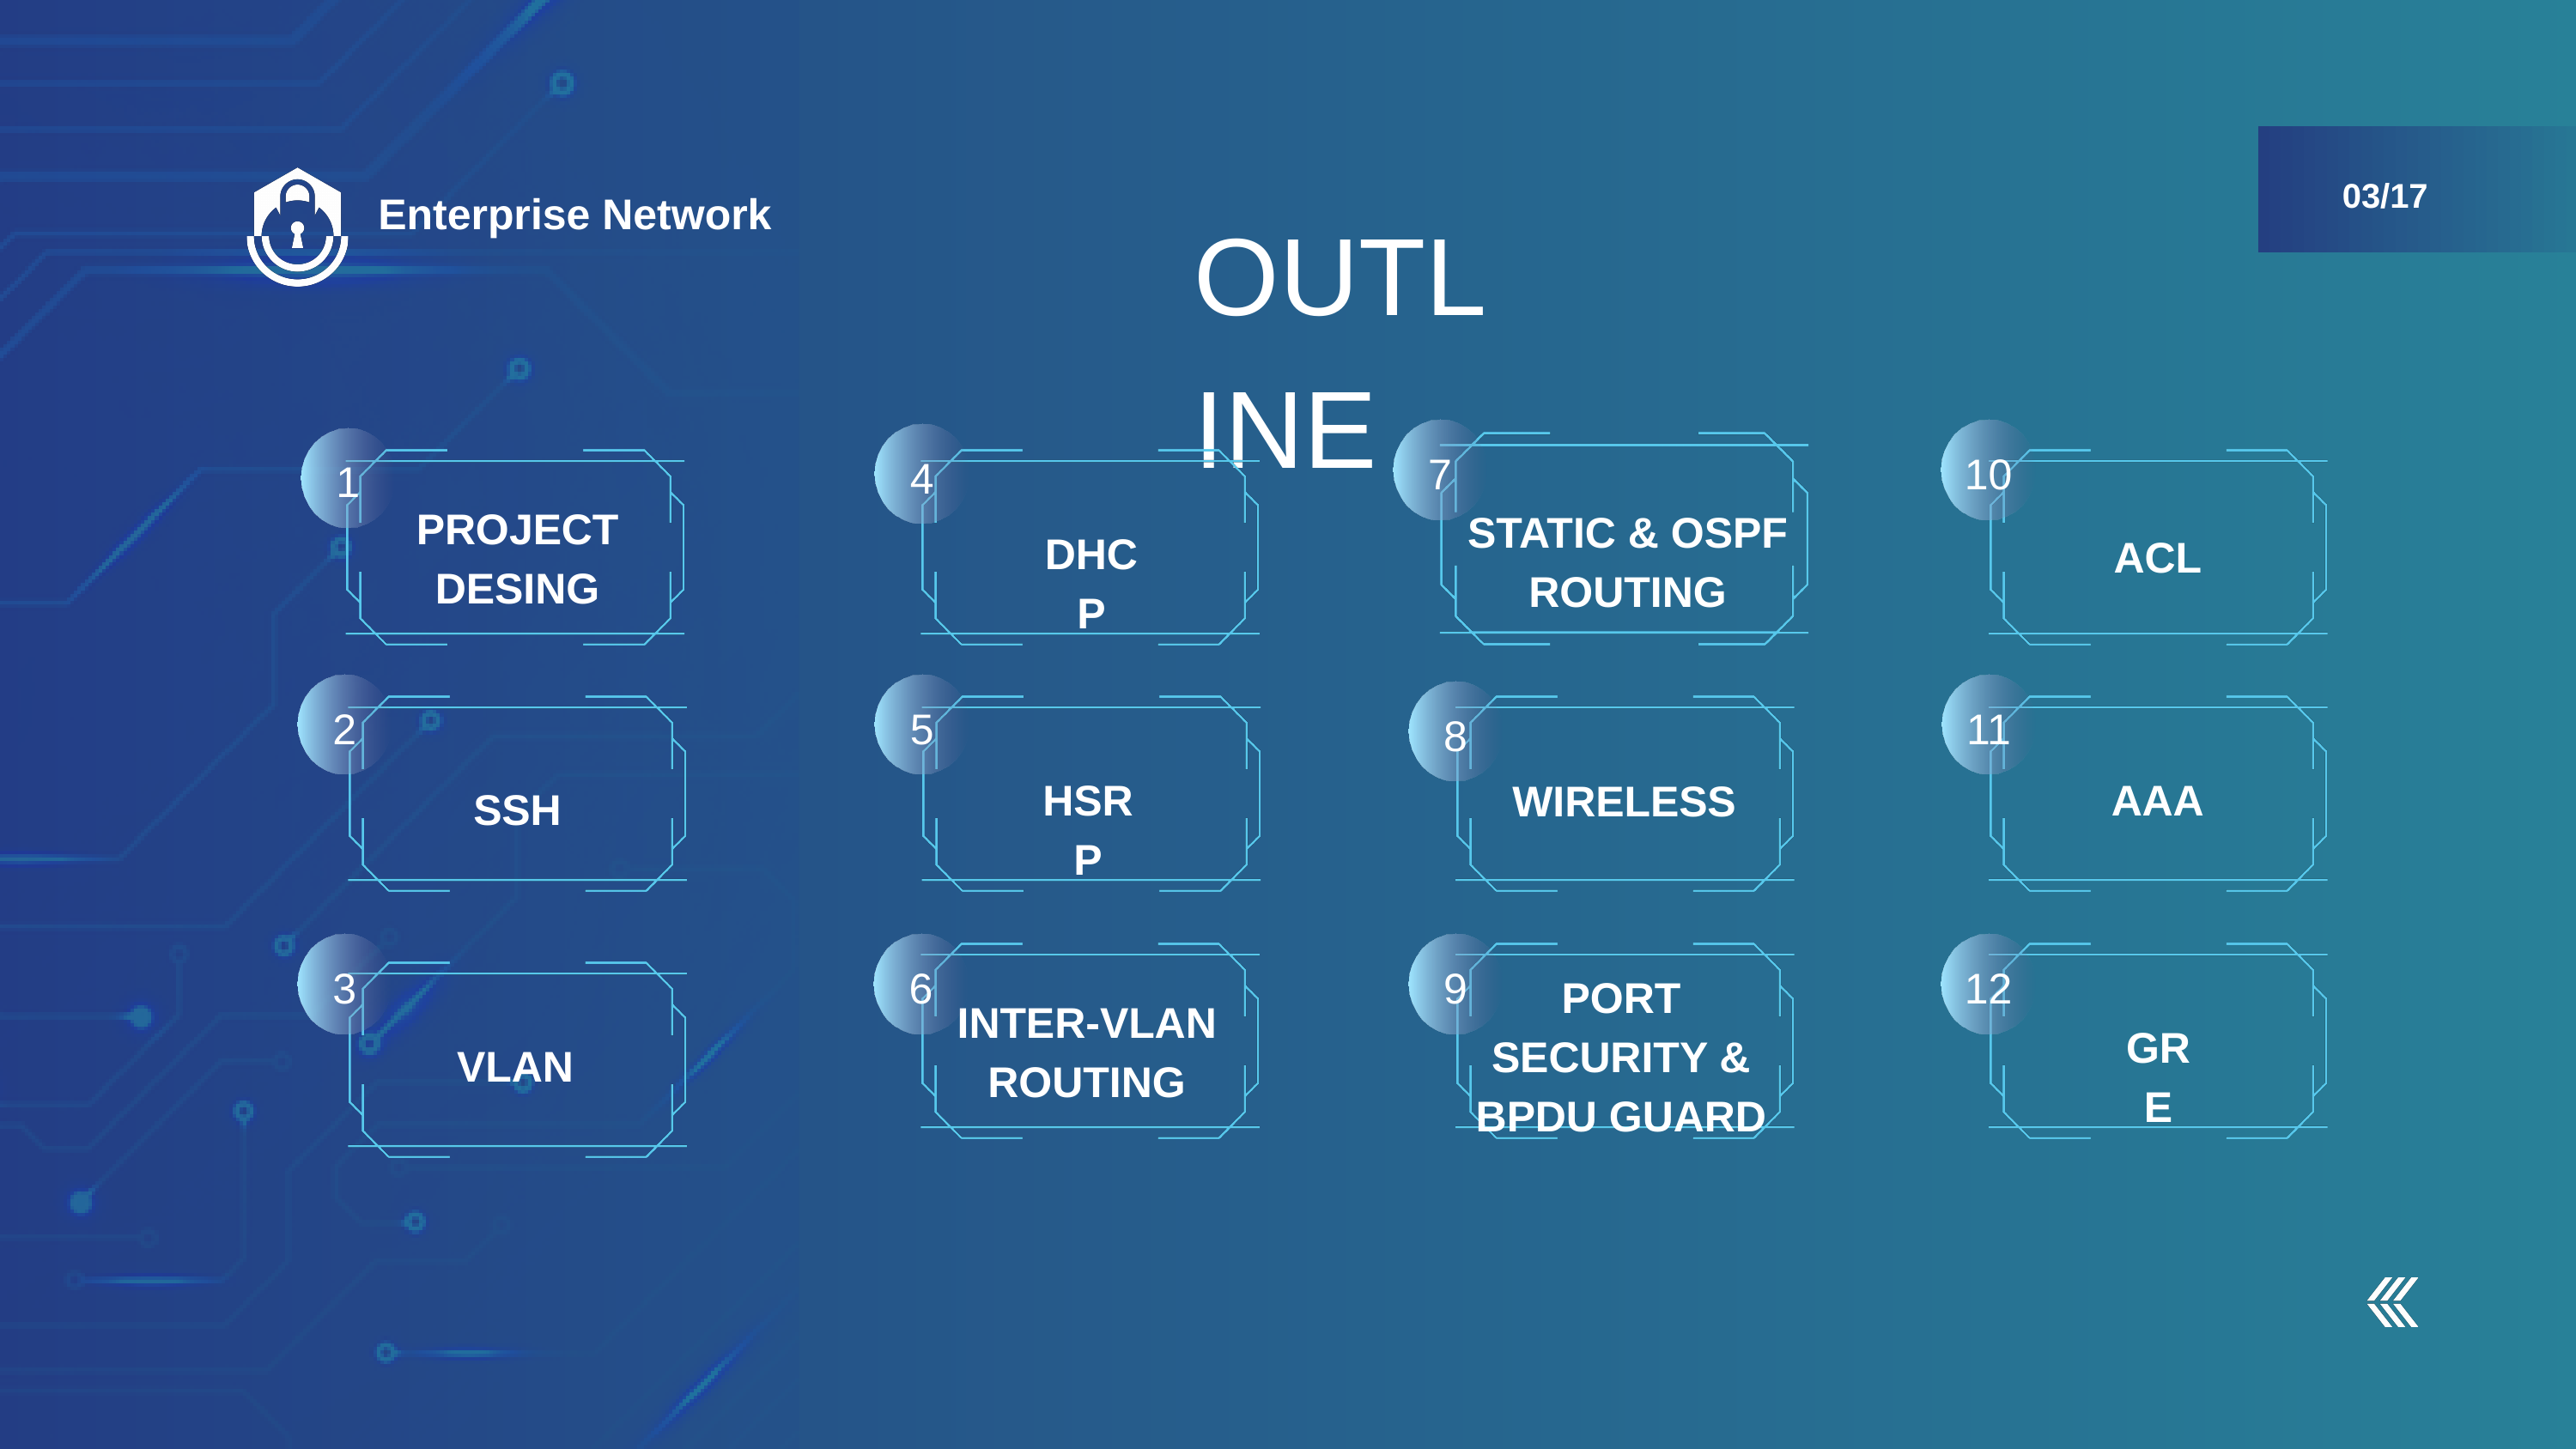

03/17
Enterprise Network
OUTLINE

7

10

4

1

PROJECT DESING
STATIC & OSPF ROUTING
DHCP
ACL

2

5

11

8

HSRP
AAA
WIRELESS
SSH

3

6

9

12

PORT SECURITY & BPDU GUARD
INTER-VLAN ROUTING
GRE
VLAN